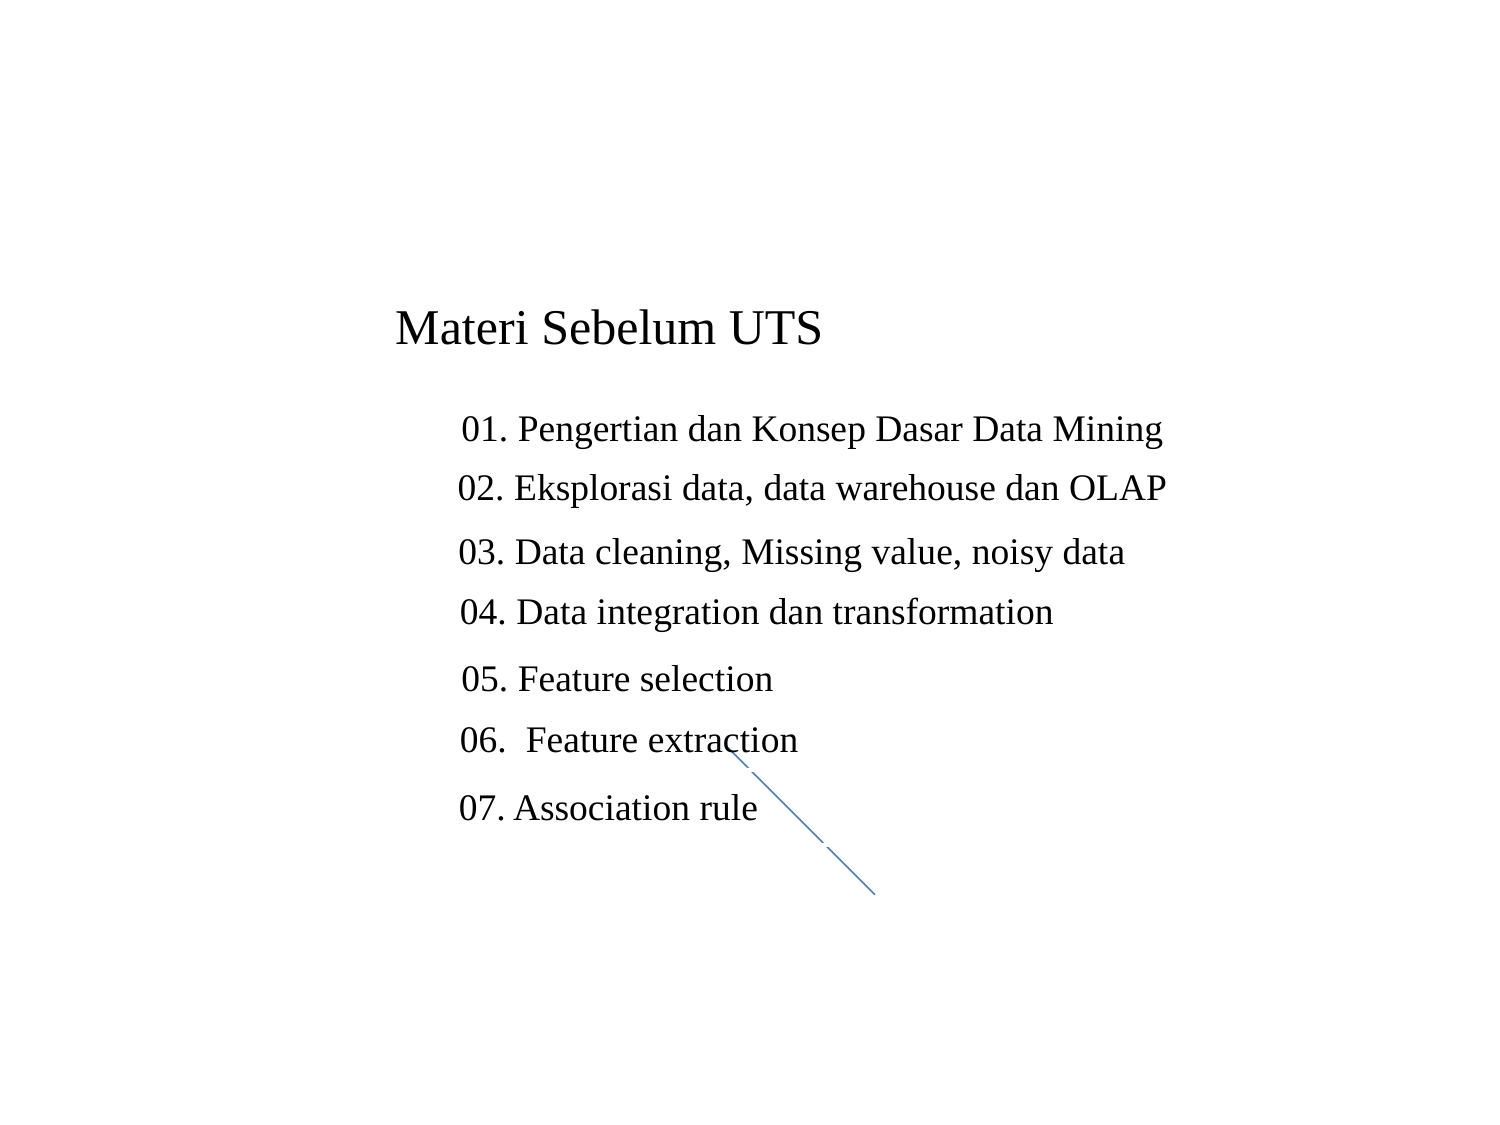

Materi Sebelum UTS
 01. Pengertian dan Konsep Dasar Data Mining

 02. Eksplorasi data, data warehouse dan OLAP
 03. Data cleaning, Missing value, noisy data
 04. Data integration dan transformation
 05. Feature selection
 06.  Feature extraction
 07. Association rule